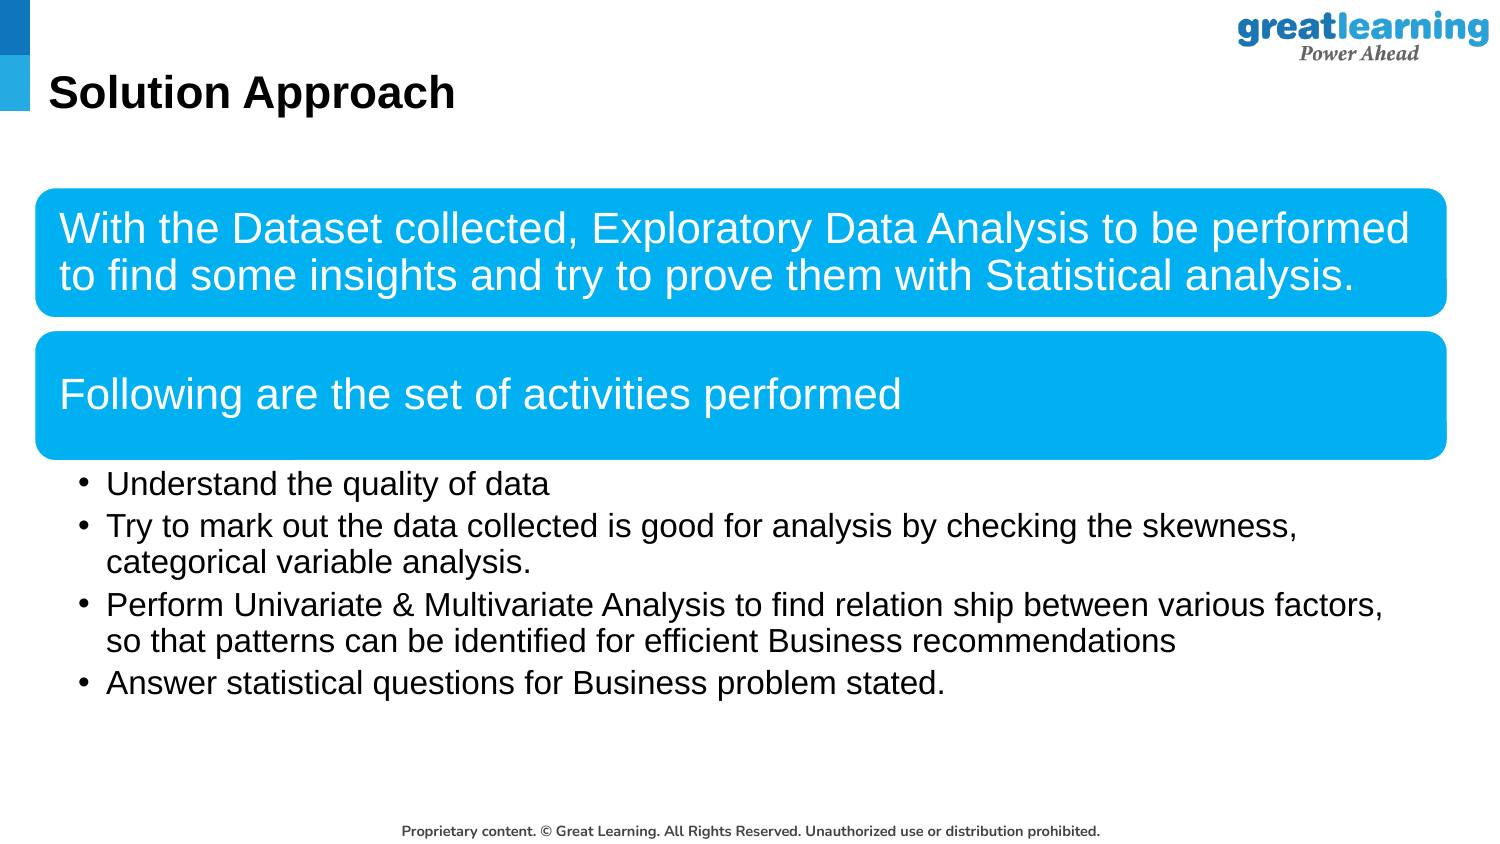

# Solution Approach
With the Dataset collected, Exploratory Data Analysis to be performed to find some insights and try to prove them with Statistical analysis.
Following are the set of activities performed
Understand the quality of data
Try to mark out the data collected is good for analysis by checking the skewness, categorical variable analysis.
Perform Univariate & Multivariate Analysis to find relation ship between various factors, so that patterns can be identified for efficient Business recommendations
Answer statistical questions for Business problem stated.